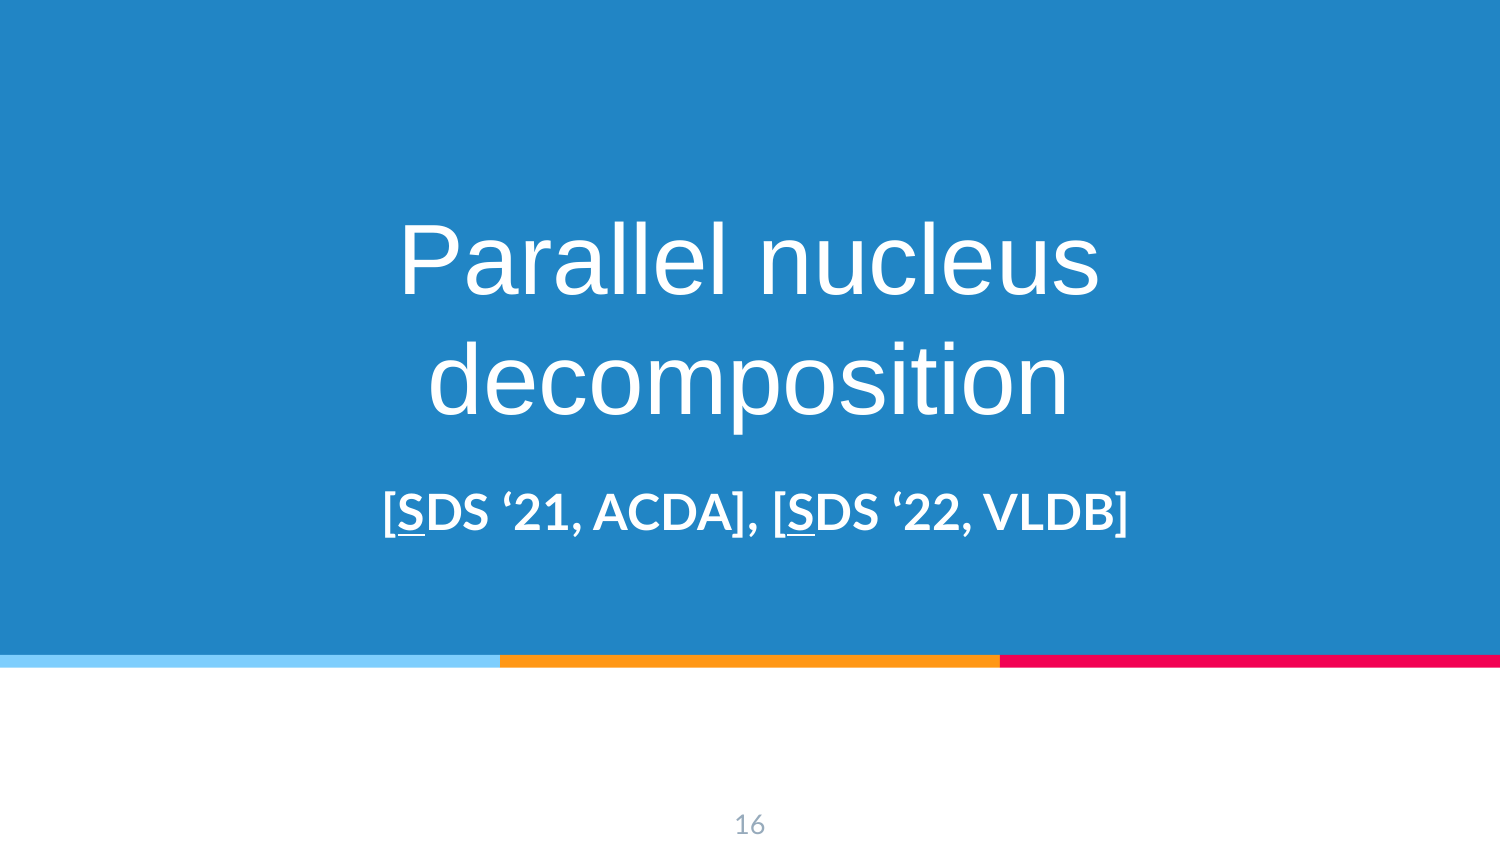

# Parallel nucleus decomposition
[SDS ‘21, ACDA], [SDS ‘22, VLDB]
16